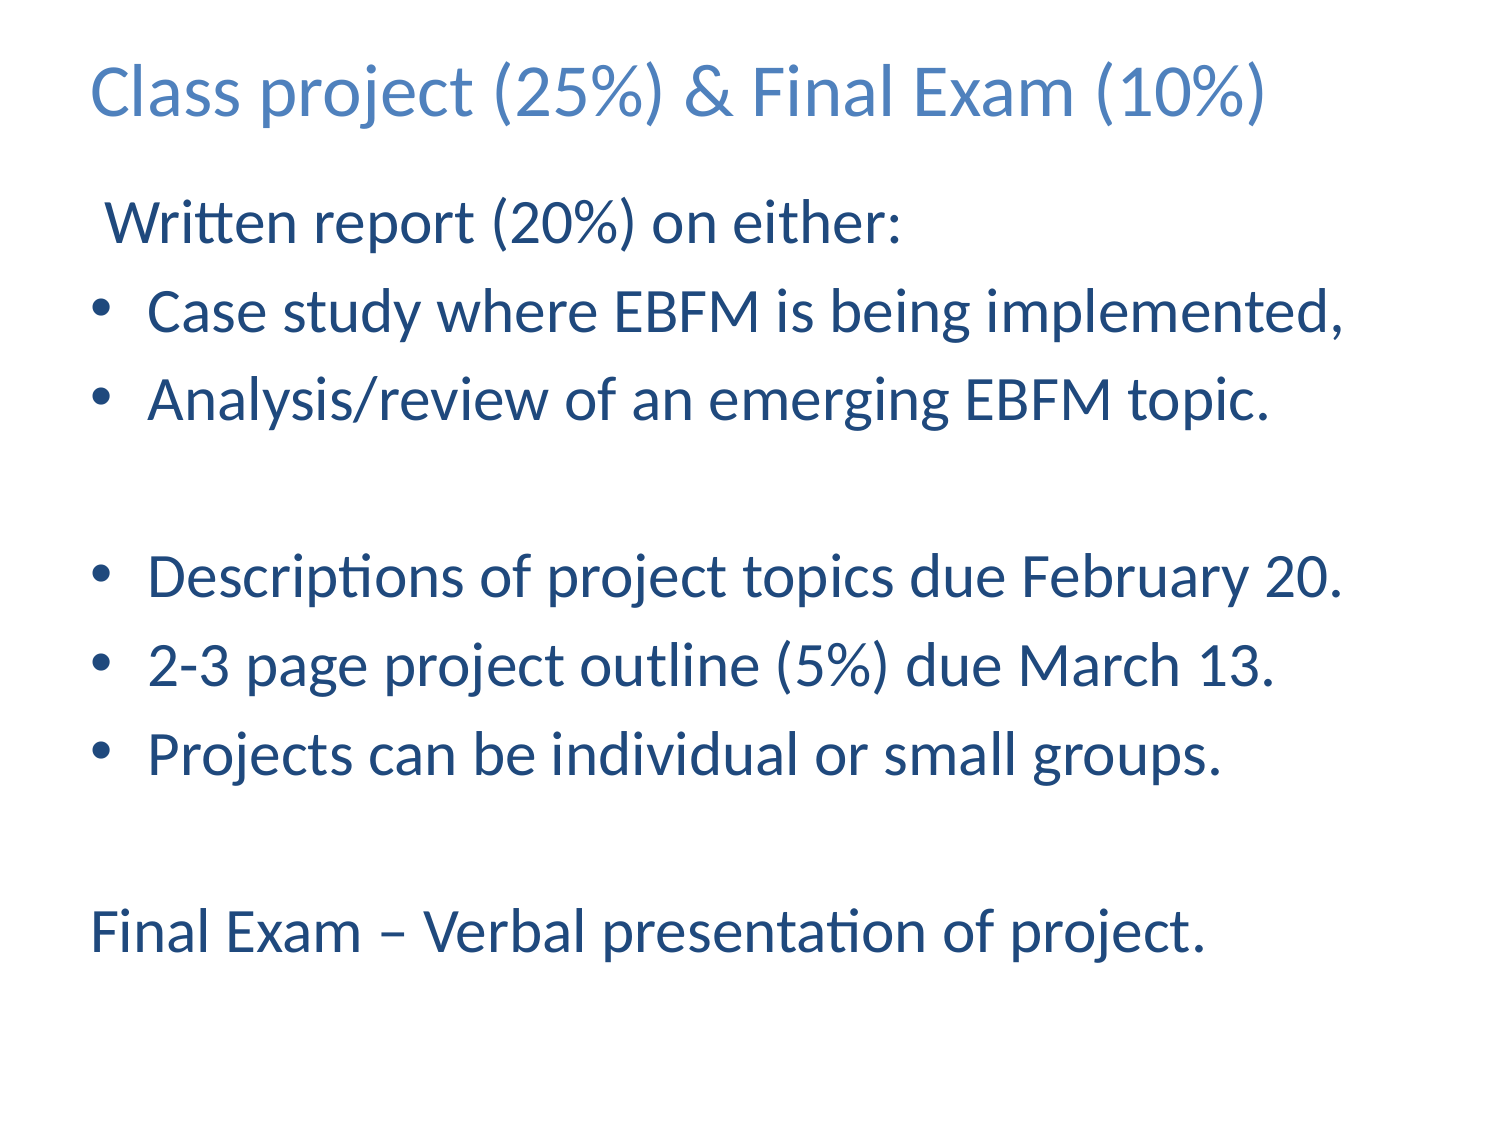

# Class project (25%) & Final Exam (10%)
 Written report (20%) on either:
Case study where EBFM is being implemented,
Analysis/review of an emerging EBFM topic.

Descriptions of project topics due February 20.
2-3 page project outline (5%) due March 13.
Projects can be individual or small groups.

Final Exam – Verbal presentation of project.